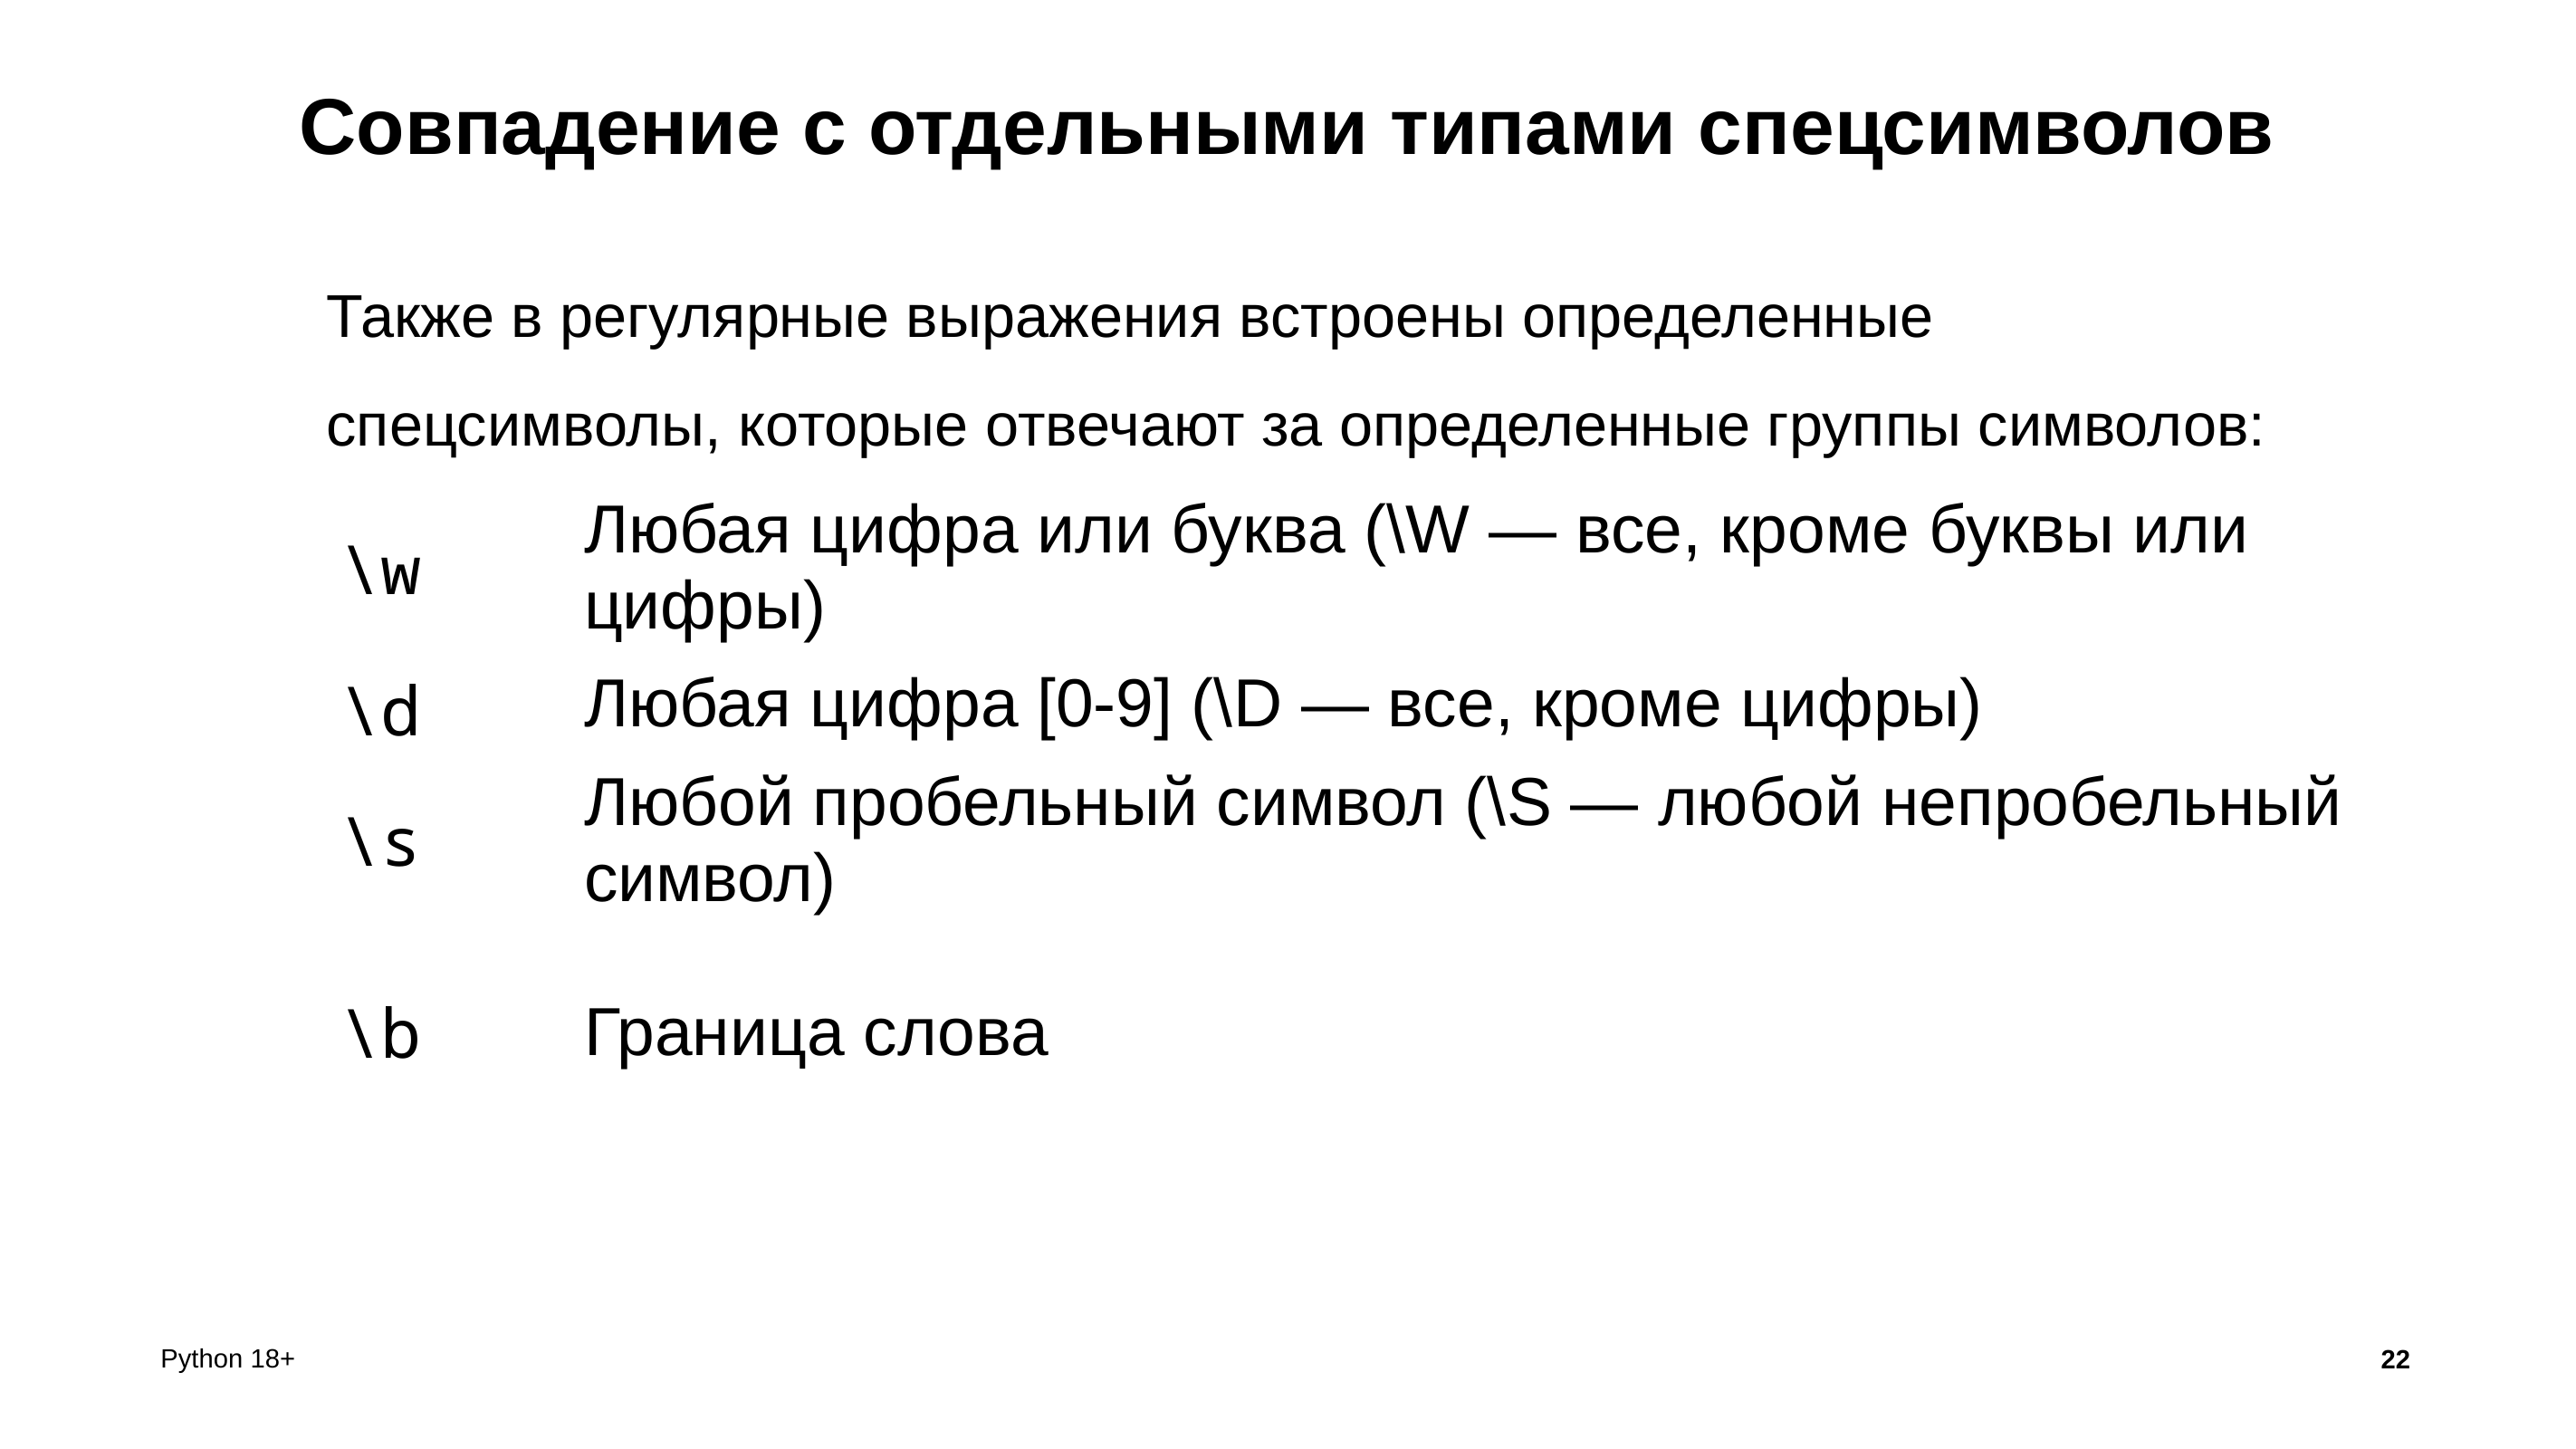

# Совпадение с отдельными типами спецсимволов
Также в регулярные выражения встроены определенные спецсимволы, которые отвечают за определенные группы символов:

| \w | Любая цифра или буква (\W — все, кроме буквы или цифры) |
| --- | --- |
| \d | Любая цифра [0-9] (\D — все, кроме цифры) |
| \s | Любой пробельный символ (\S — любой непробельный символ) |
| \b | Граница слова |
22
Python 18+